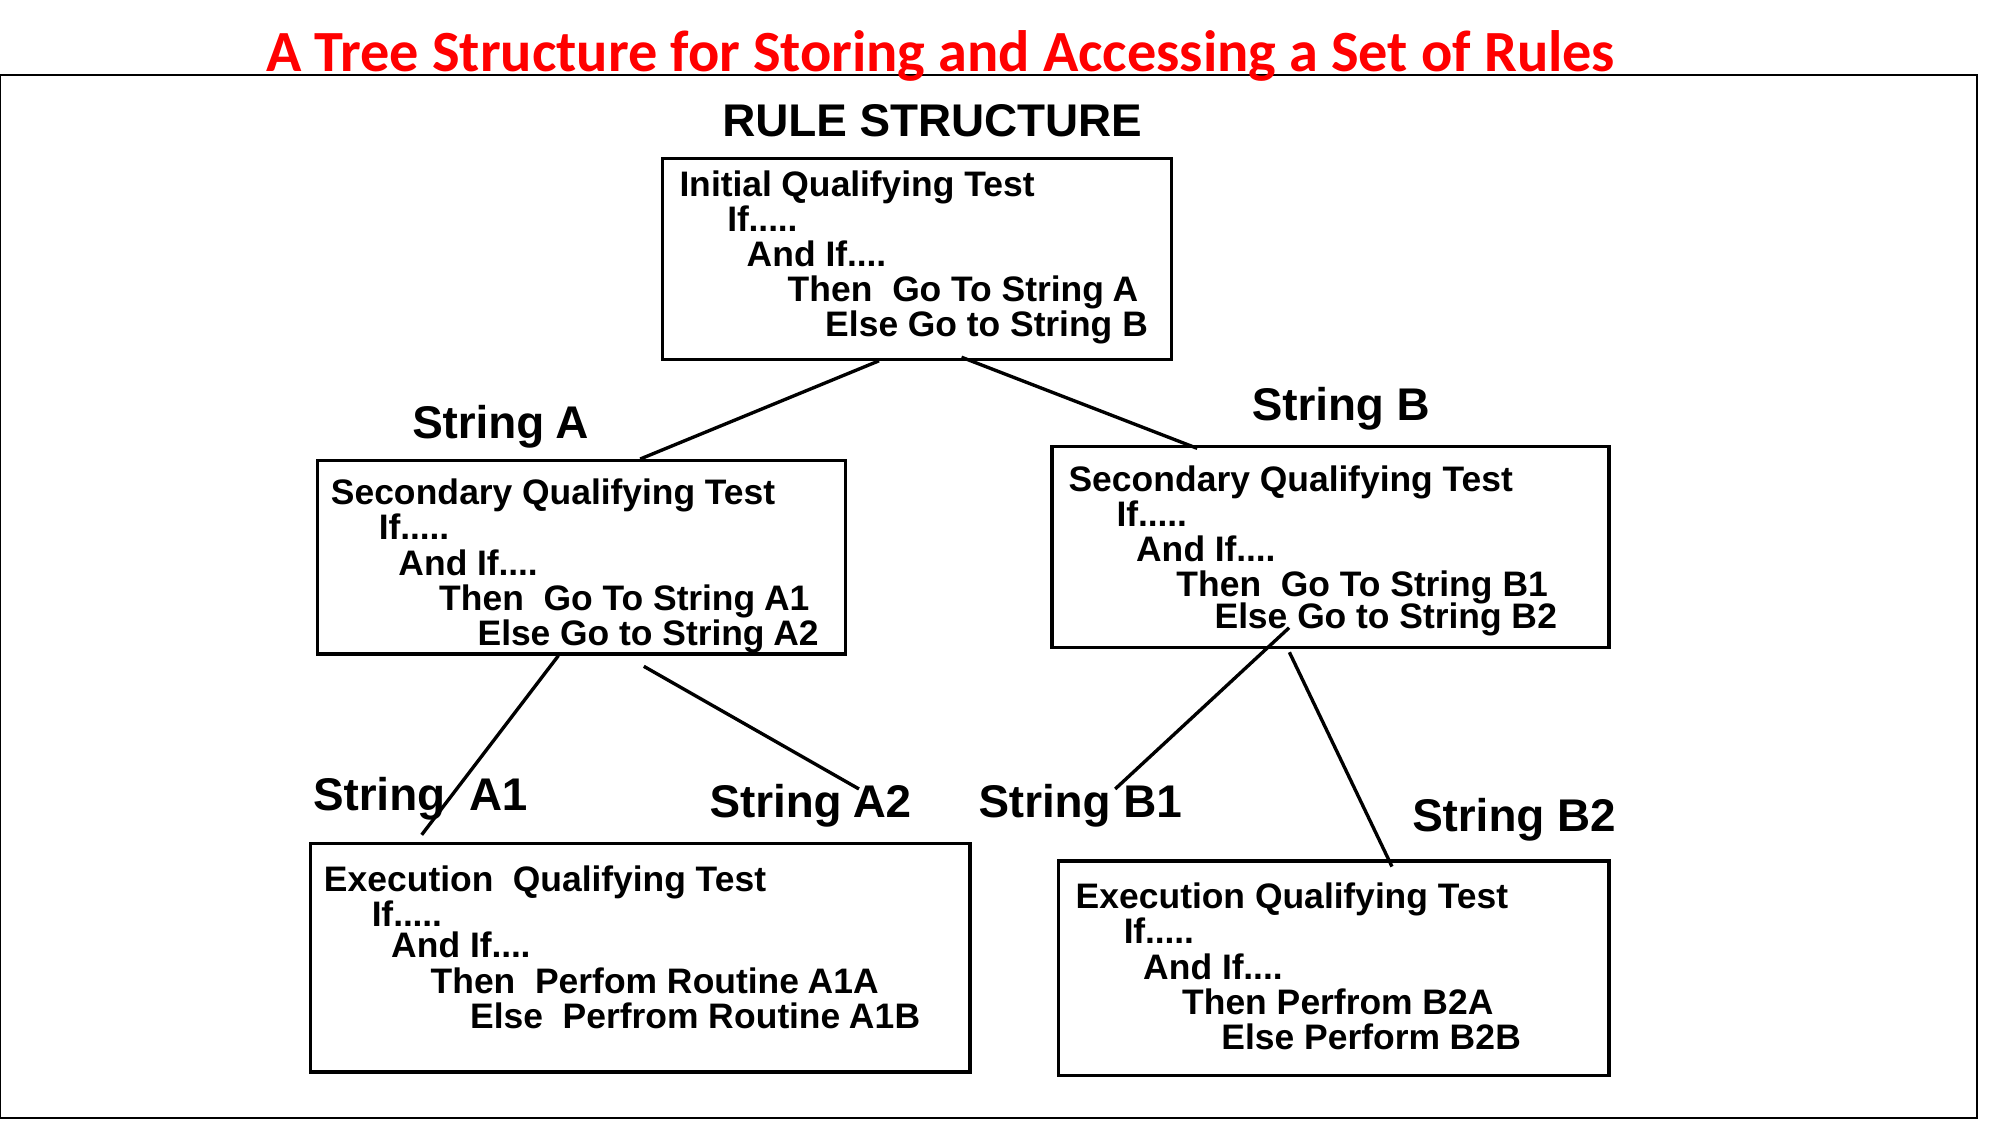

A Tree Structure for Storing and Accessing a Set of Rules

RULE STRUCTURE

Initial Qualifying Test
     If.....
       And If....
           Then  Go To String A
               Else Go to String B

String B
String A

Secondary Qualifying Test

Secondary Qualifying Test
     If.....
     If.....
       And If....
       And If....
           Then  Go To String B1
           Then  Go To String A1
               Else Go to String B2
               Else Go to String A2

String  A1
String A2
String B1
String B2

Execution  Qualifying Test

Execution Qualifying Test
     If.....
     If.....
       And If....
       And If....
           Then  Perfom Routine A1A
           Then Perfrom B2A
               Else  Perfrom Routine A1B
               Else Perform B2B